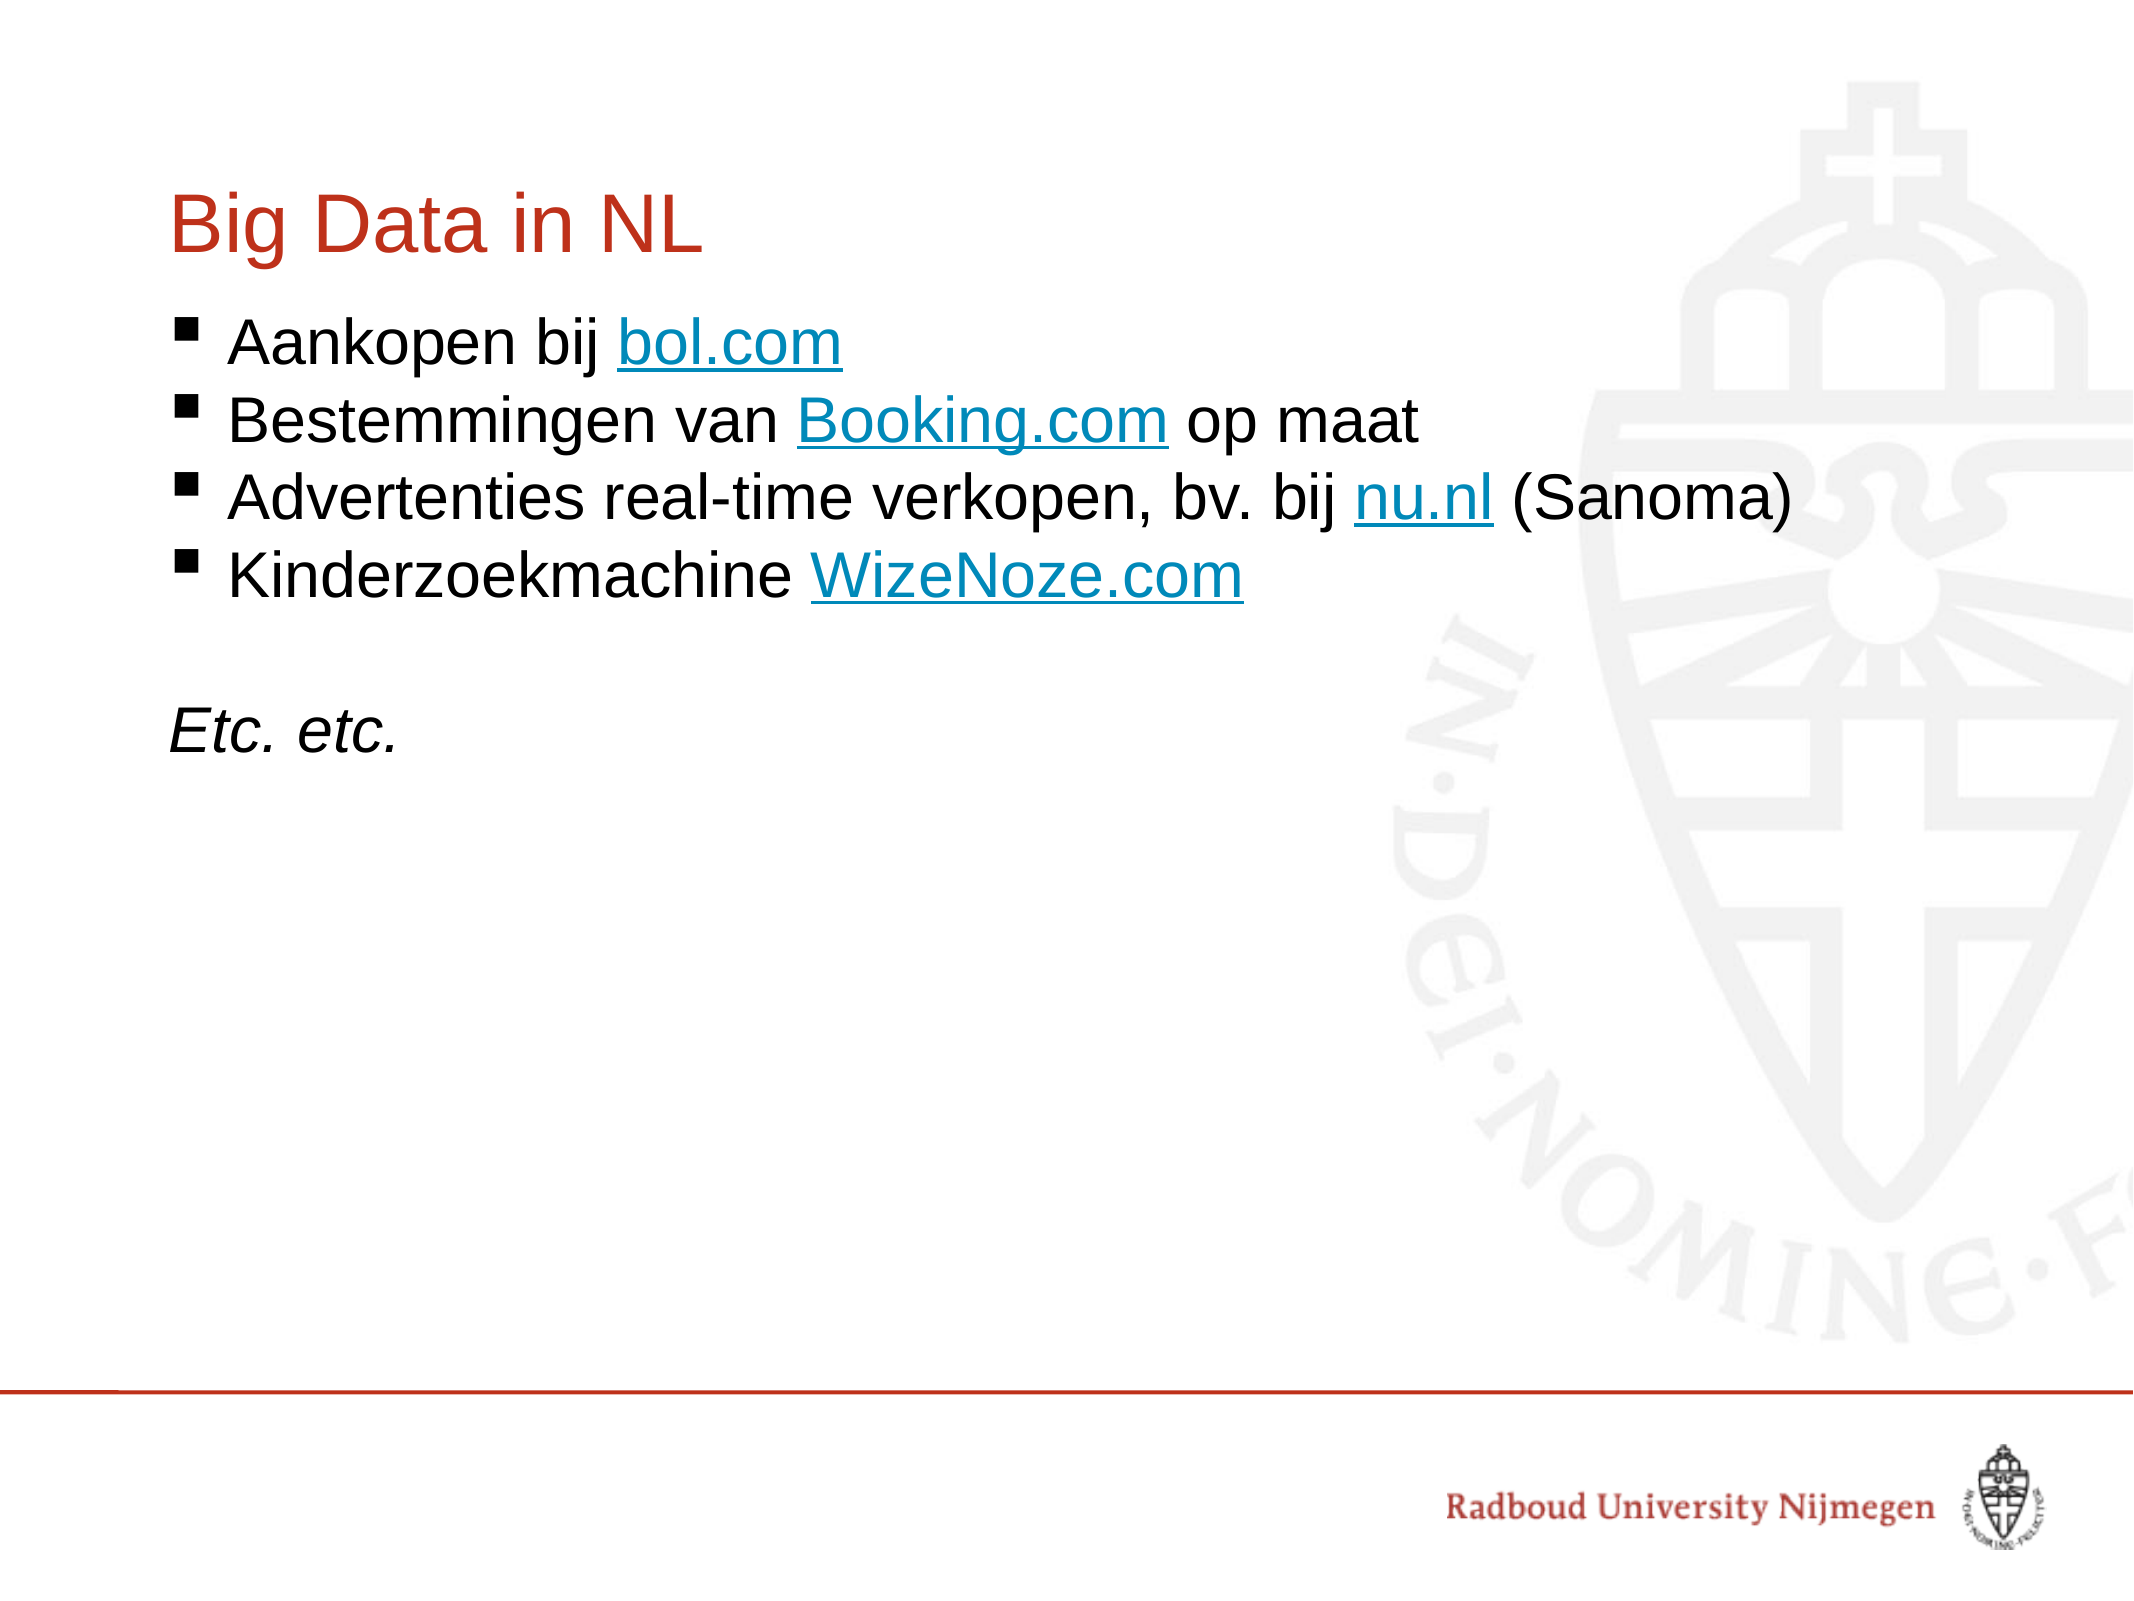

Big Data in NL
Aankopen bij bol.com
Bestemmingen van Booking.com op maat
Advertenties real-time verkopen, bv. bij nu.nl (Sanoma)
Kinderzoekmachine WizeNoze.com

Etc. etc.